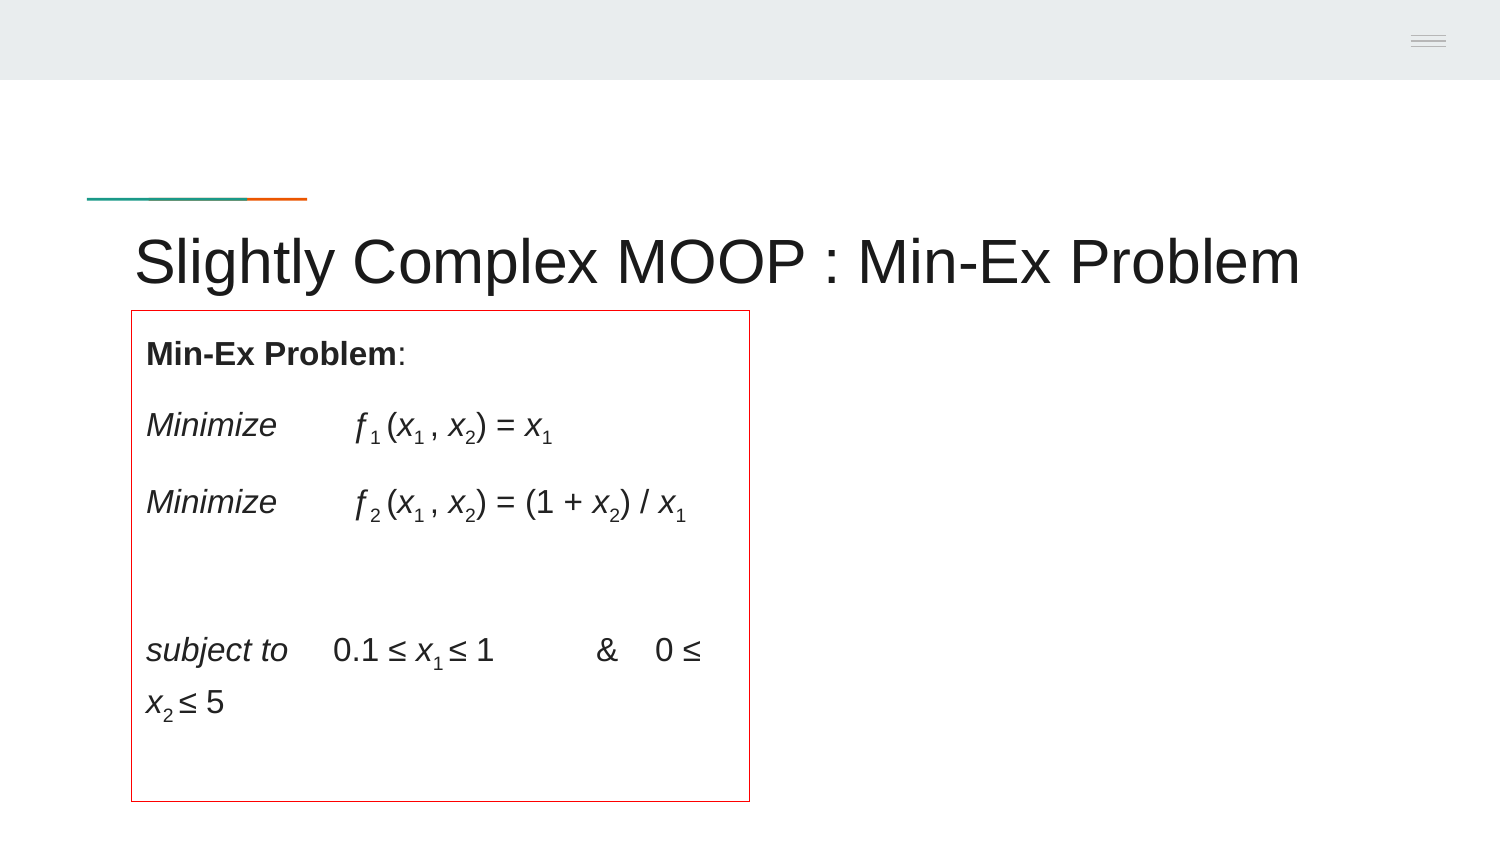

# Slightly Complex MOOP : Min-Ex Problem
Min-Ex Problem:
Minimize        ƒ1 (x1 , x2) = x1
Minimize        ƒ2 (x1 , x2) = (1 + x2) / x1

subject to	    0.1 ≤ x1 ≤ 1	&    0 ≤ x2 ≤ 5